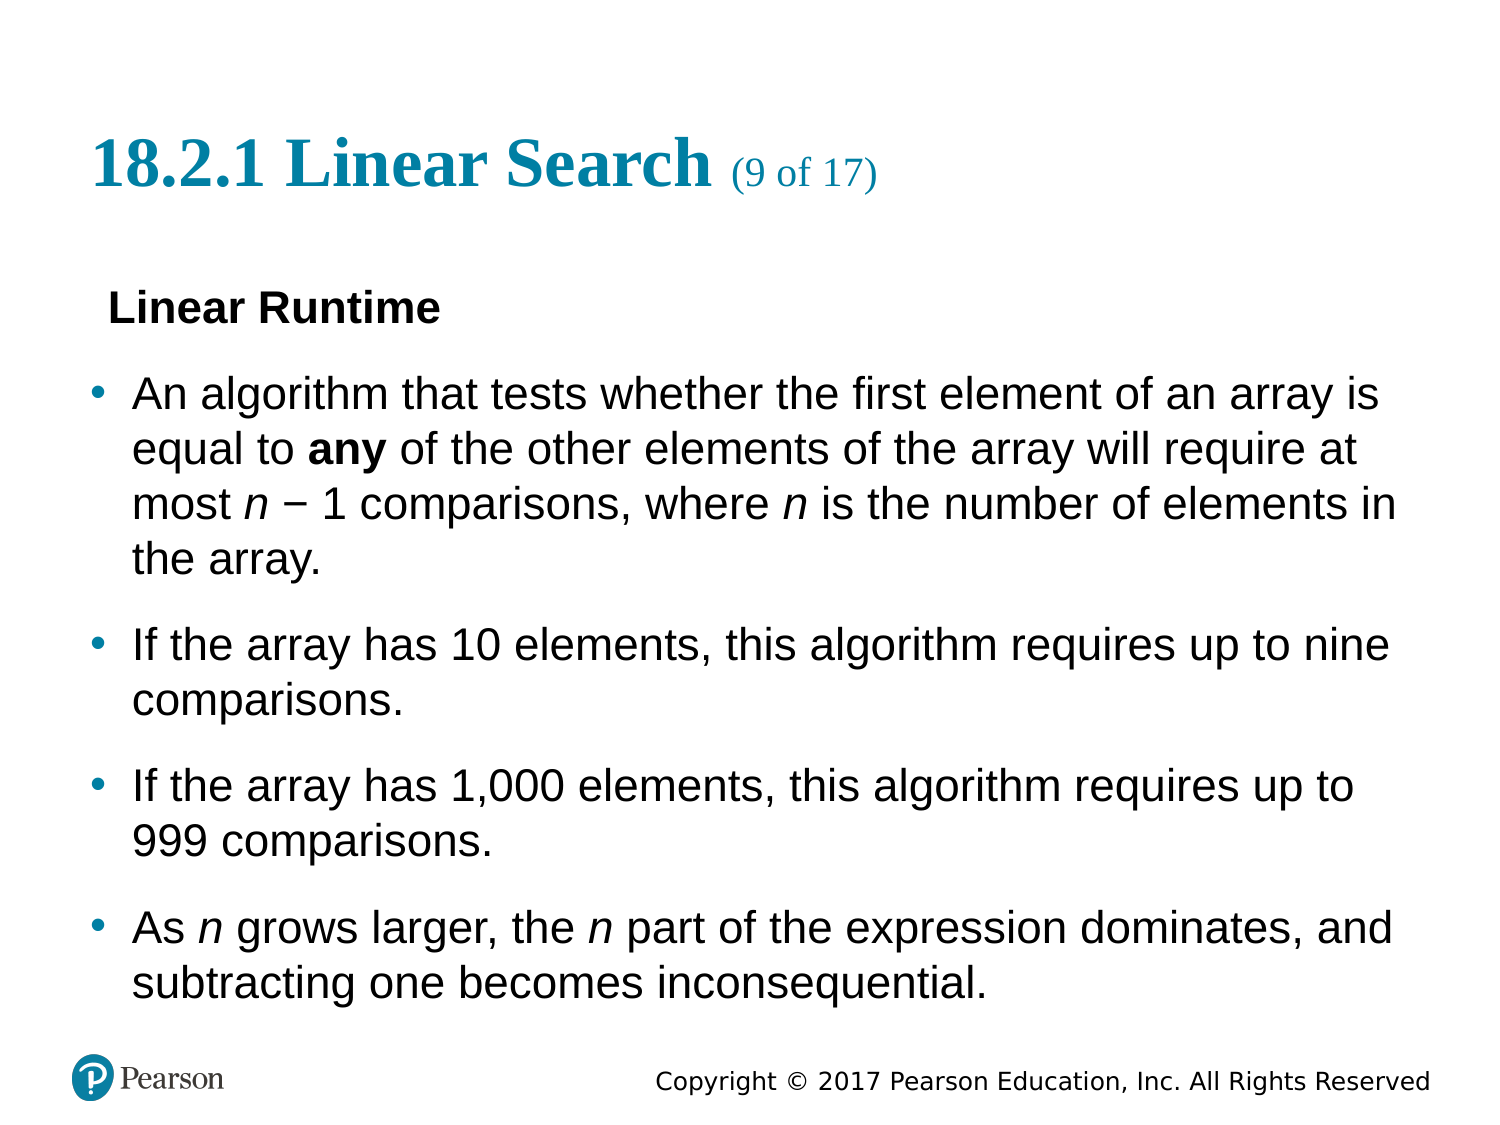

# 18.2.1 Linear Search (9 of 17)
Linear Runtime
An algorithm that tests whether the first element of an array is equal to any of the other elements of the array will require at most n − 1 comparisons, where n is the number of elements in the array.
If the array has 10 elements, this algorithm requires up to nine comparisons.
If the array has 1,000 elements, this algorithm requires up to 999 comparisons.
As n grows larger, the n part of the expression dominates, and subtracting one becomes inconsequential.